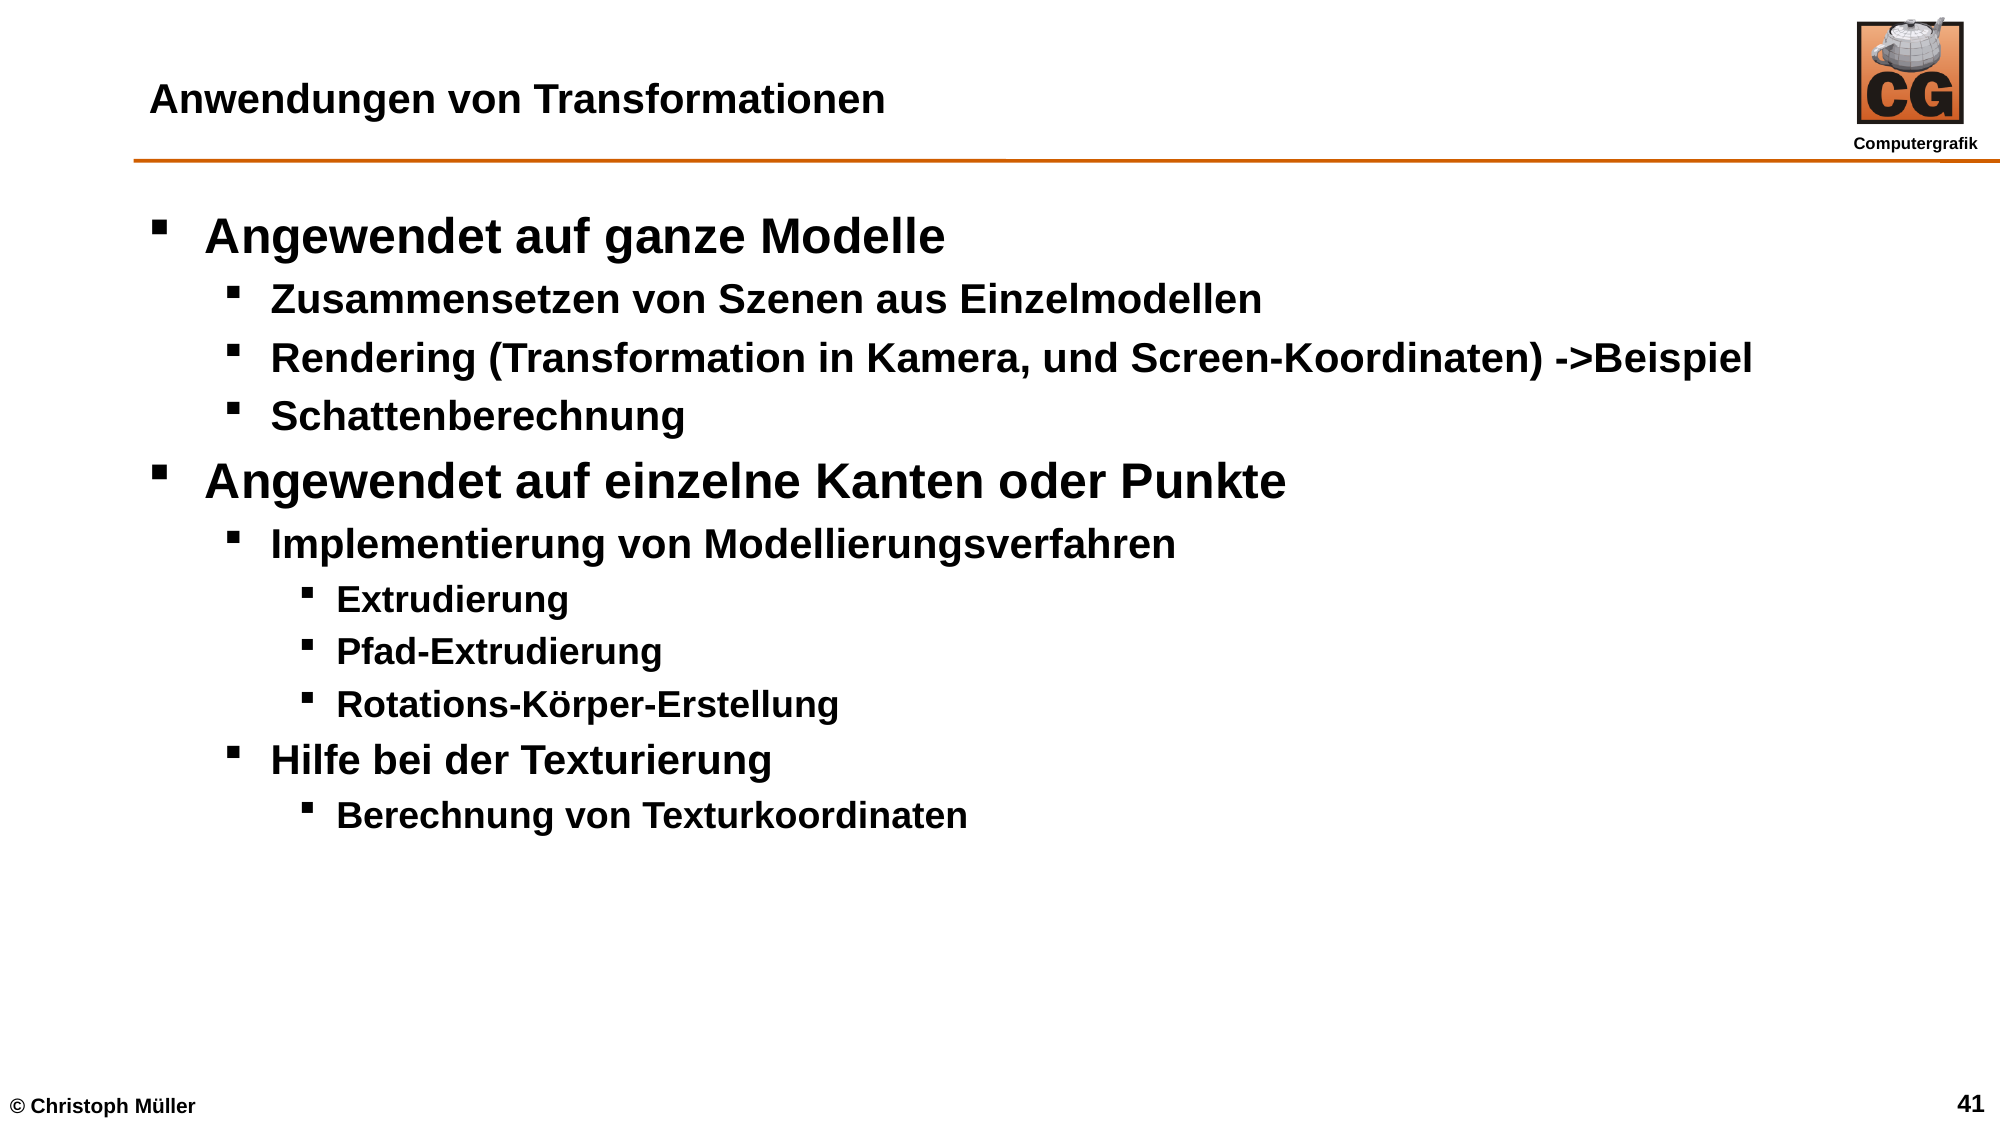

# Anwendungen von Transformationen
Angewendet auf ganze Modelle
Zusammensetzen von Szenen aus Einzelmodellen
Rendering (Transformation in Kamera, und Screen-Koordinaten) ->Beispiel
Schattenberechnung
Angewendet auf einzelne Kanten oder Punkte
Implementierung von Modellierungsverfahren
Extrudierung
Pfad-Extrudierung
Rotations-Körper-Erstellung
Hilfe bei der Texturierung
Berechnung von Texturkoordinaten